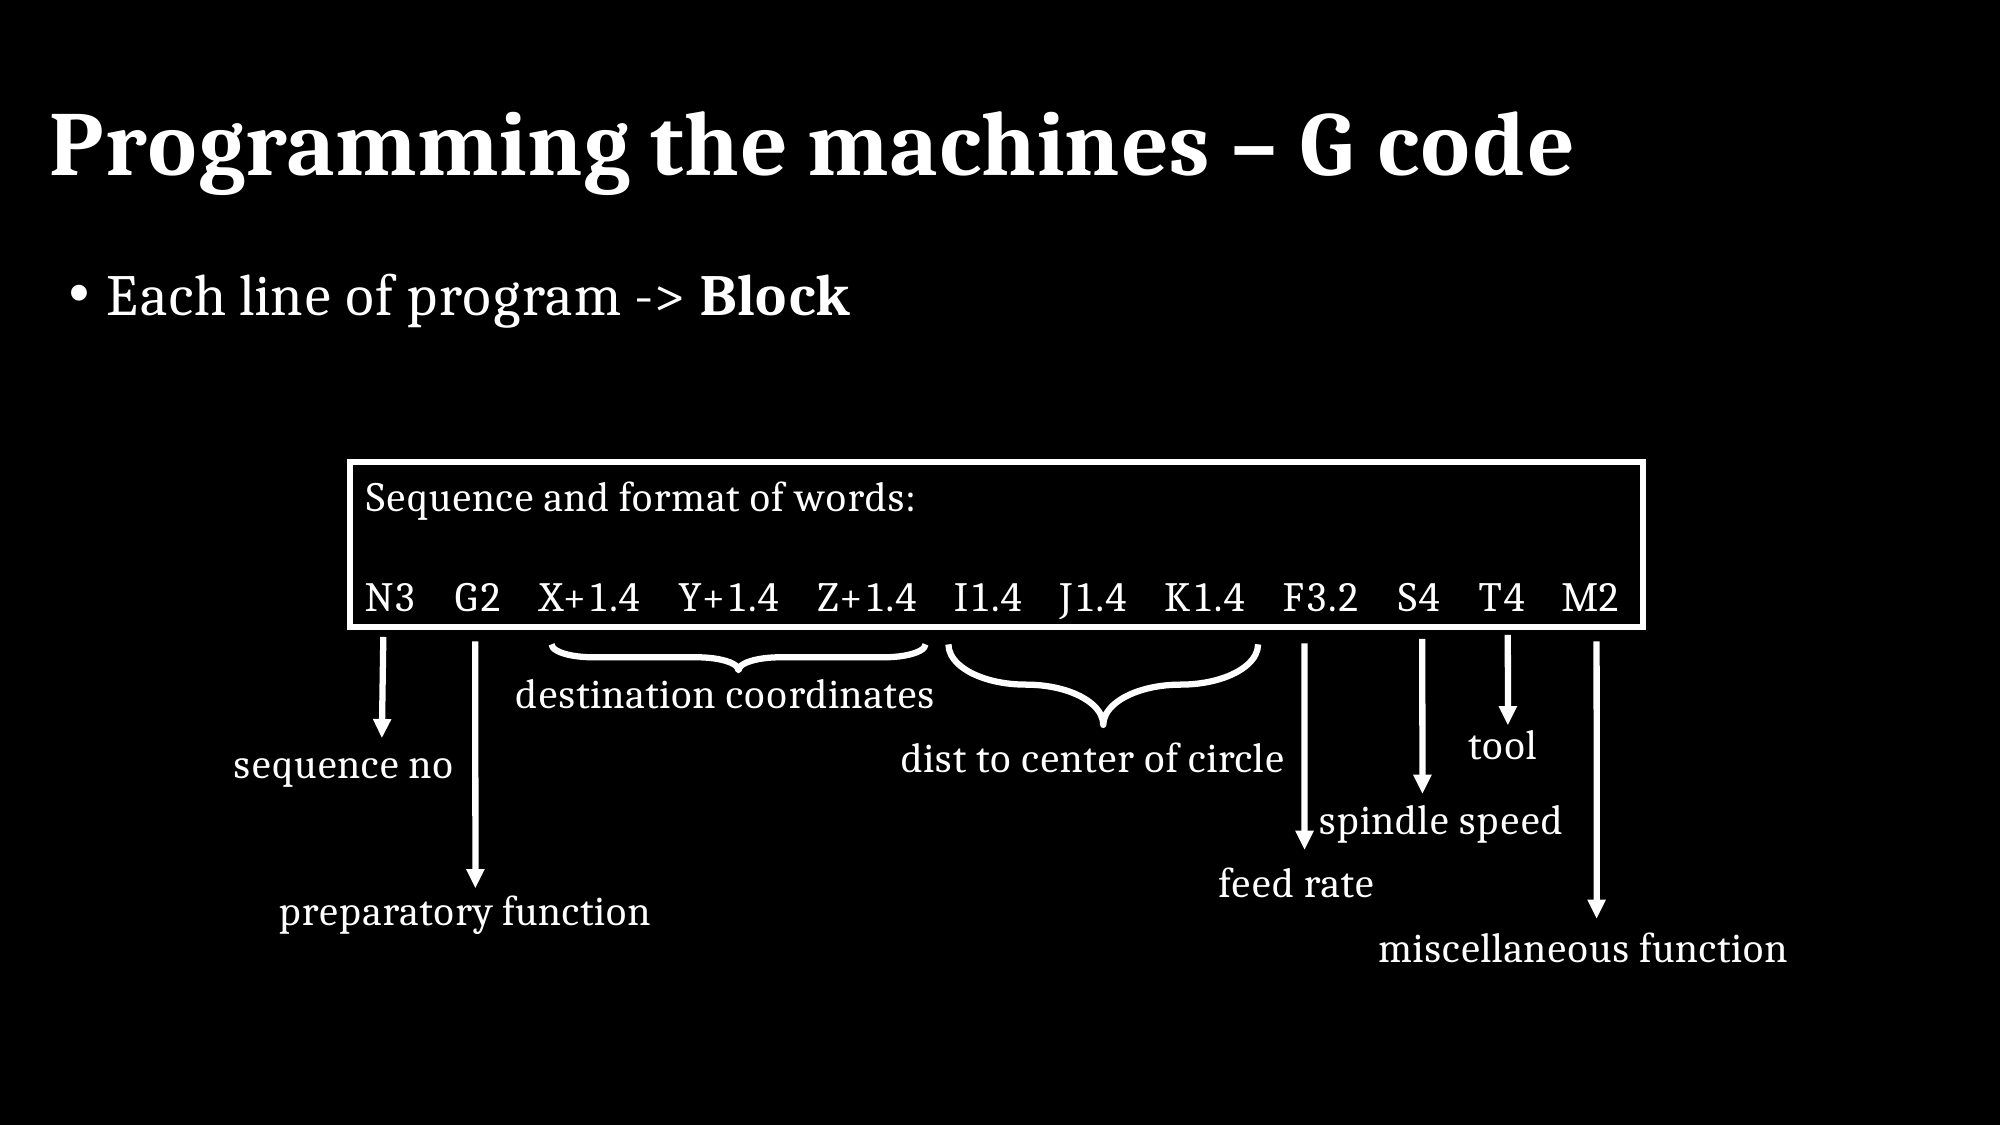

# Programming the machines – G code
Each line of program -> Block

Sequence and format of words:

N3    G2    X+1.4    Y+1.4    Z+1.4    I1.4    J1.4    K1.4    F3.2    S4    T4    M2

destination coordinates
tool
dist to center of circle
sequence no
spindle speed
feed rate
preparatory function
miscellaneous function